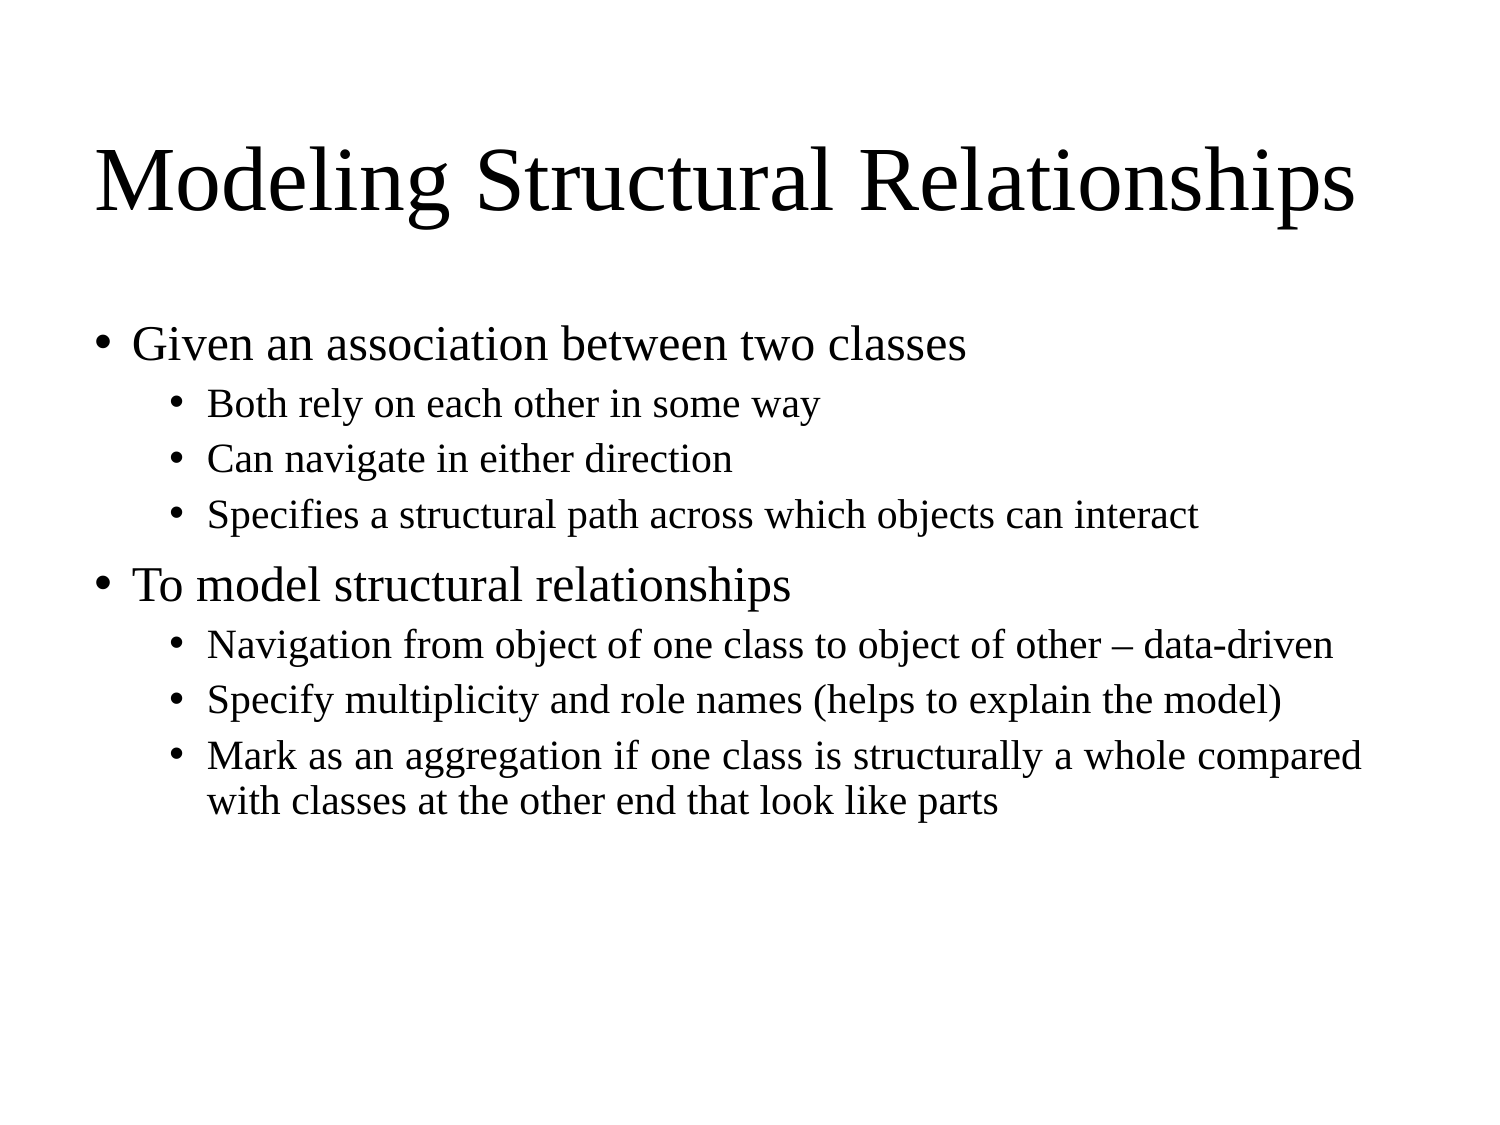

# Modeling Structural Relationships
Given an association between two classes
Both rely on each other in some way
Can navigate in either direction
Specifies a structural path across which objects can interact
To model structural relationships
Navigation from object of one class to object of other – data-driven
Specify multiplicity and role names (helps to explain the model)
Mark as an aggregation if one class is structurally a whole compared with classes at the other end that look like parts